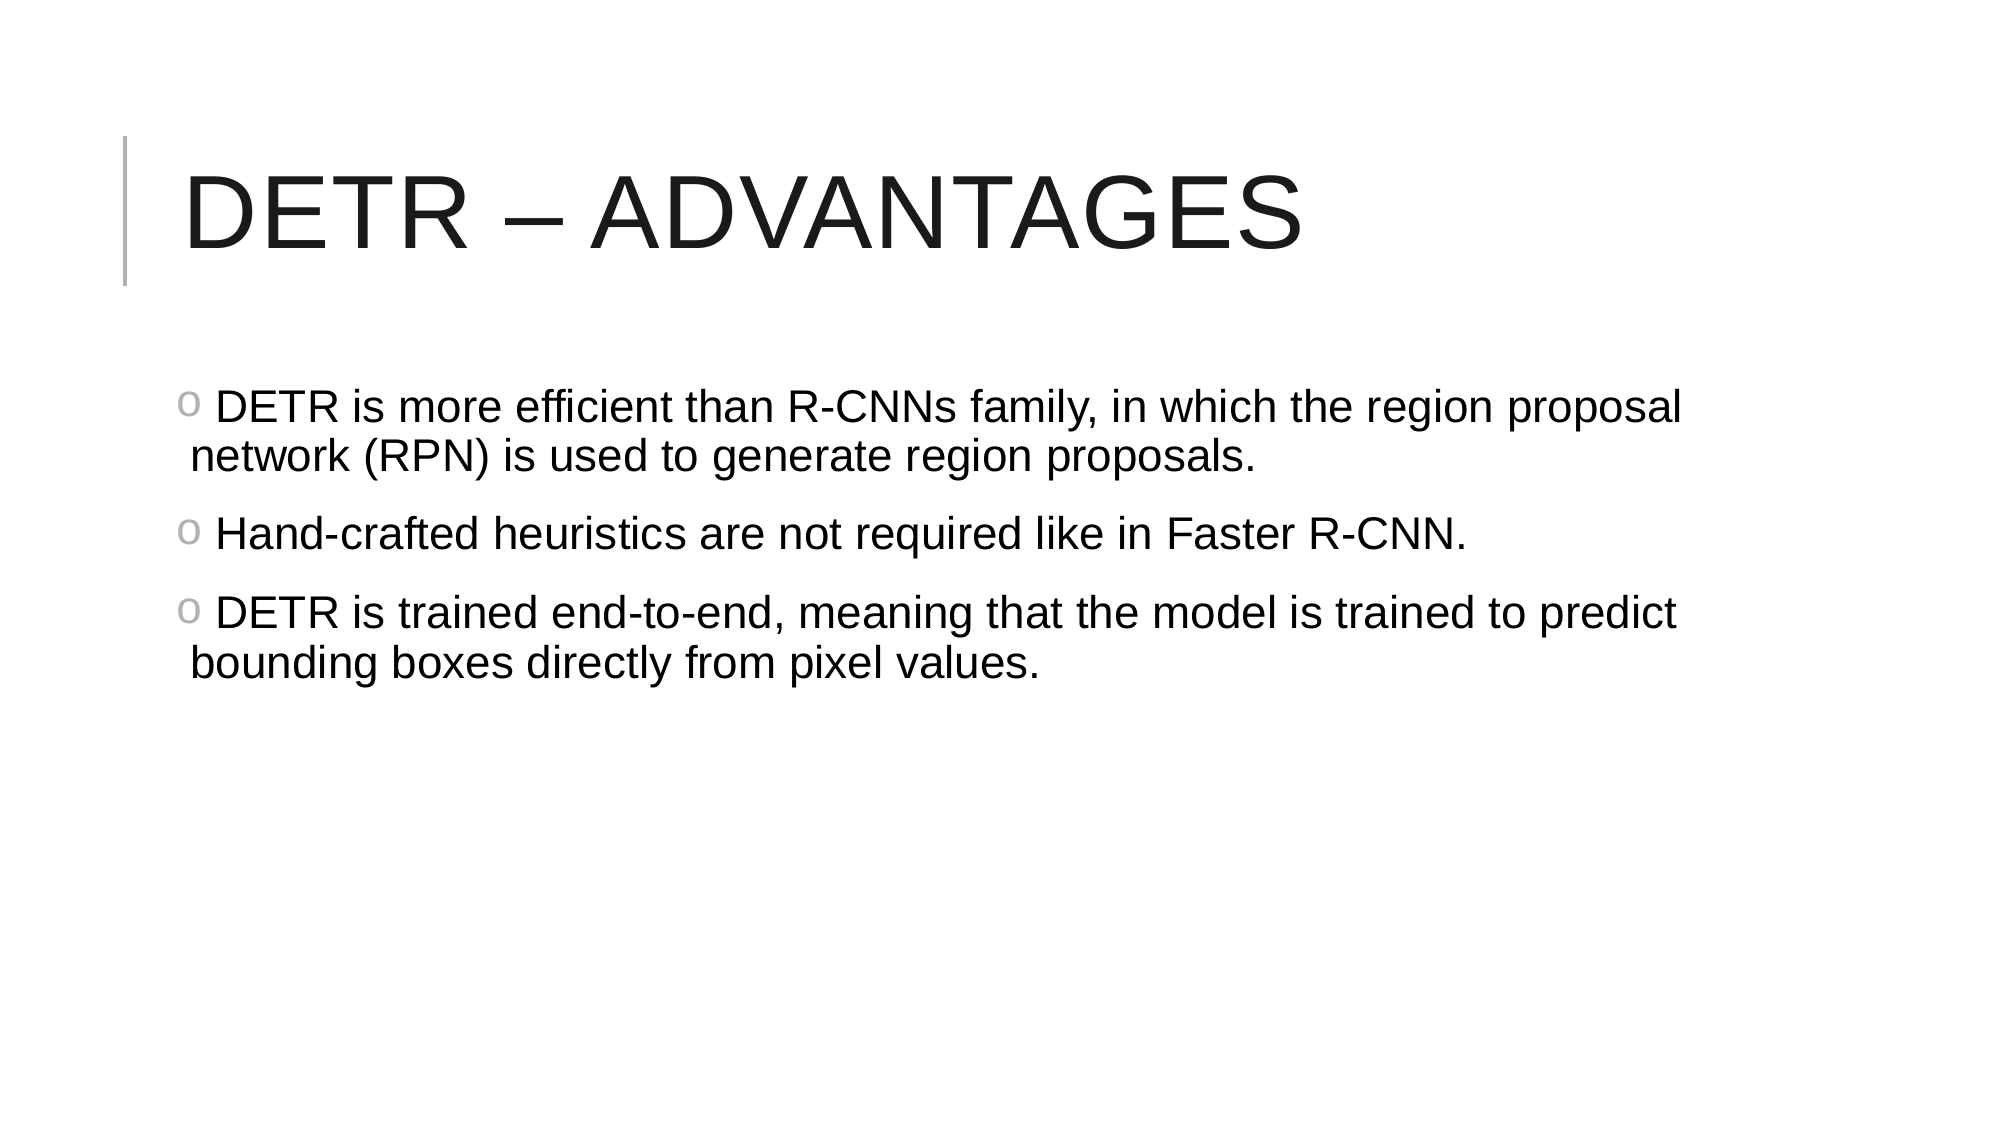

Detr – ADVANTAGES
 DETR is more efficient than R-CNNs family, in which the region proposal network (RPN) is used to generate region proposals.
 Hand-crafted heuristics are not required like in Faster R-CNN.
 DETR is trained end-to-end, meaning that the model is trained to predict bounding boxes directly from pixel values.